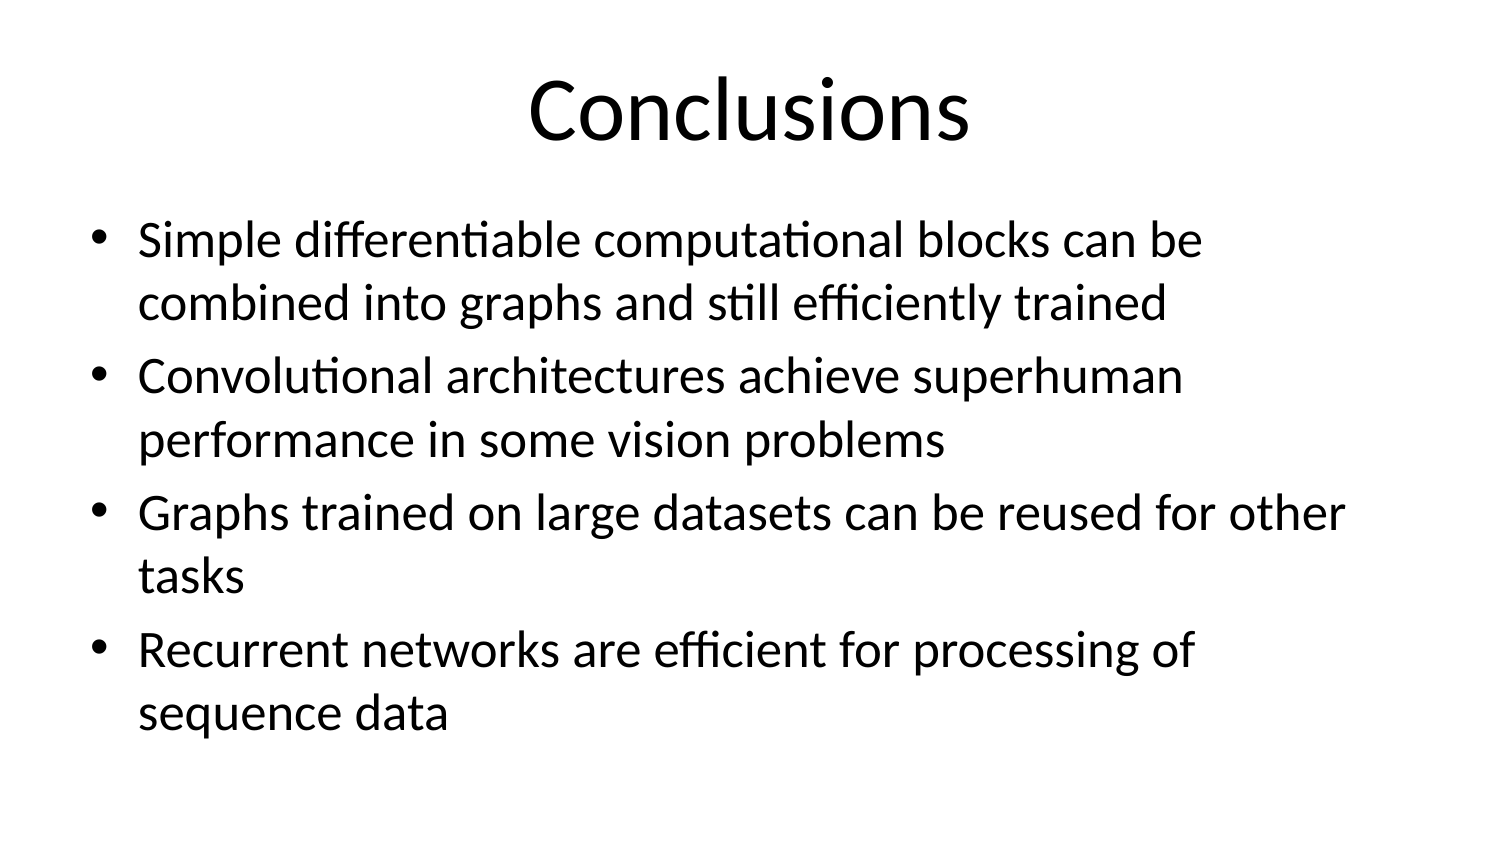

# Conclusions
Simple differentiable computational blocks can be combined into graphs and still efficiently trained
Convolutional architectures achieve superhuman performance in some vision problems
Graphs trained on large datasets can be reused for other tasks
Recurrent networks are efficient for processing of sequence data